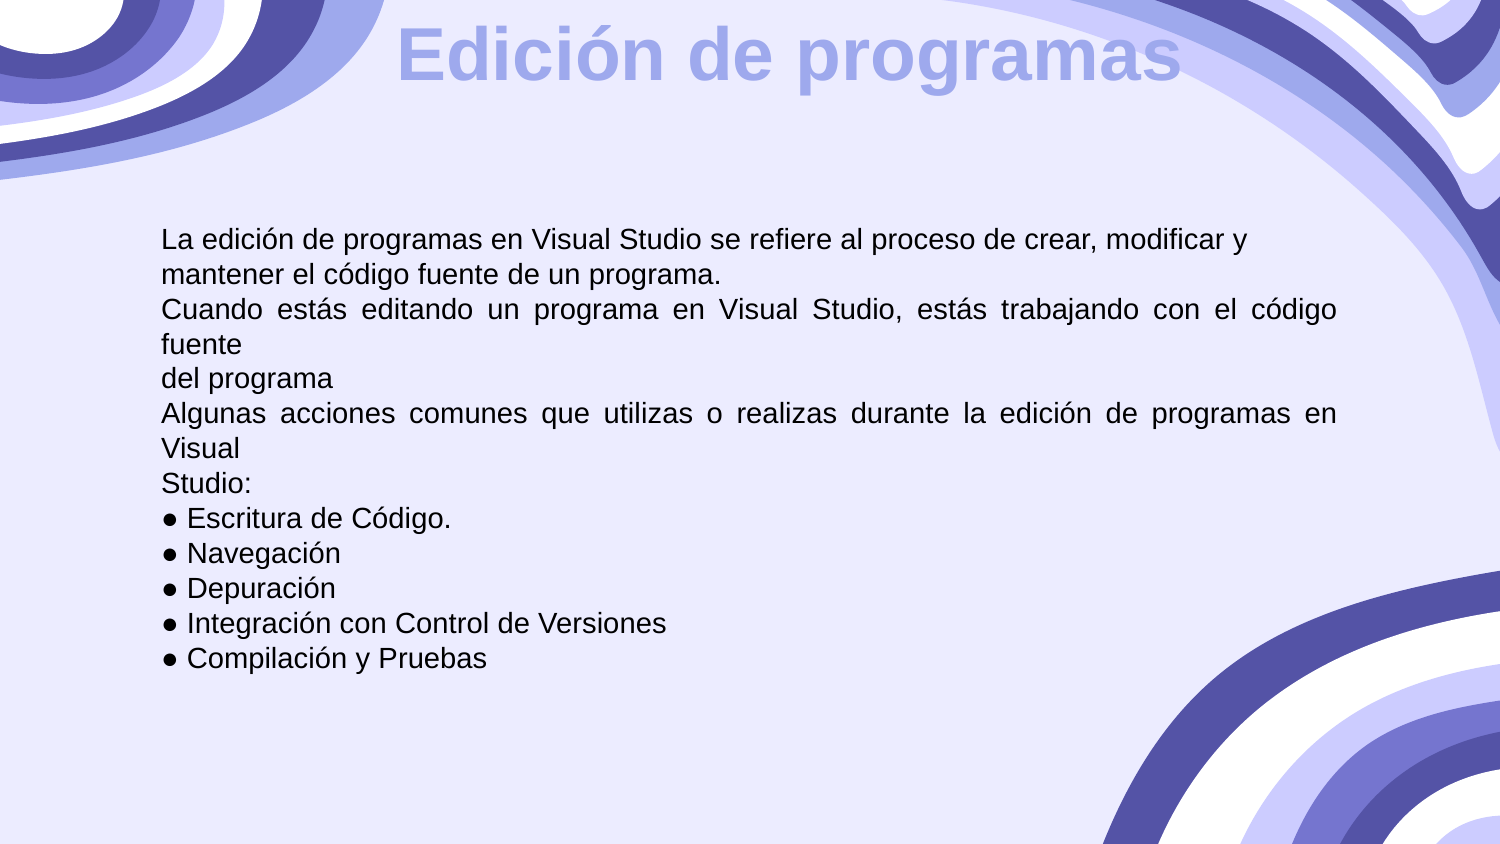

Edición de programas
La edición de programas en Visual Studio se refiere al proceso de crear, modificar y
mantener el código fuente de un programa.
Cuando estás editando un programa en Visual Studio, estás trabajando con el código fuente
del programa
Algunas acciones comunes que utilizas o realizas durante la edición de programas en Visual
Studio:
● Escritura de Código.
● Navegación
● Depuración
● Integración con Control de Versiones
● Compilación y Pruebas